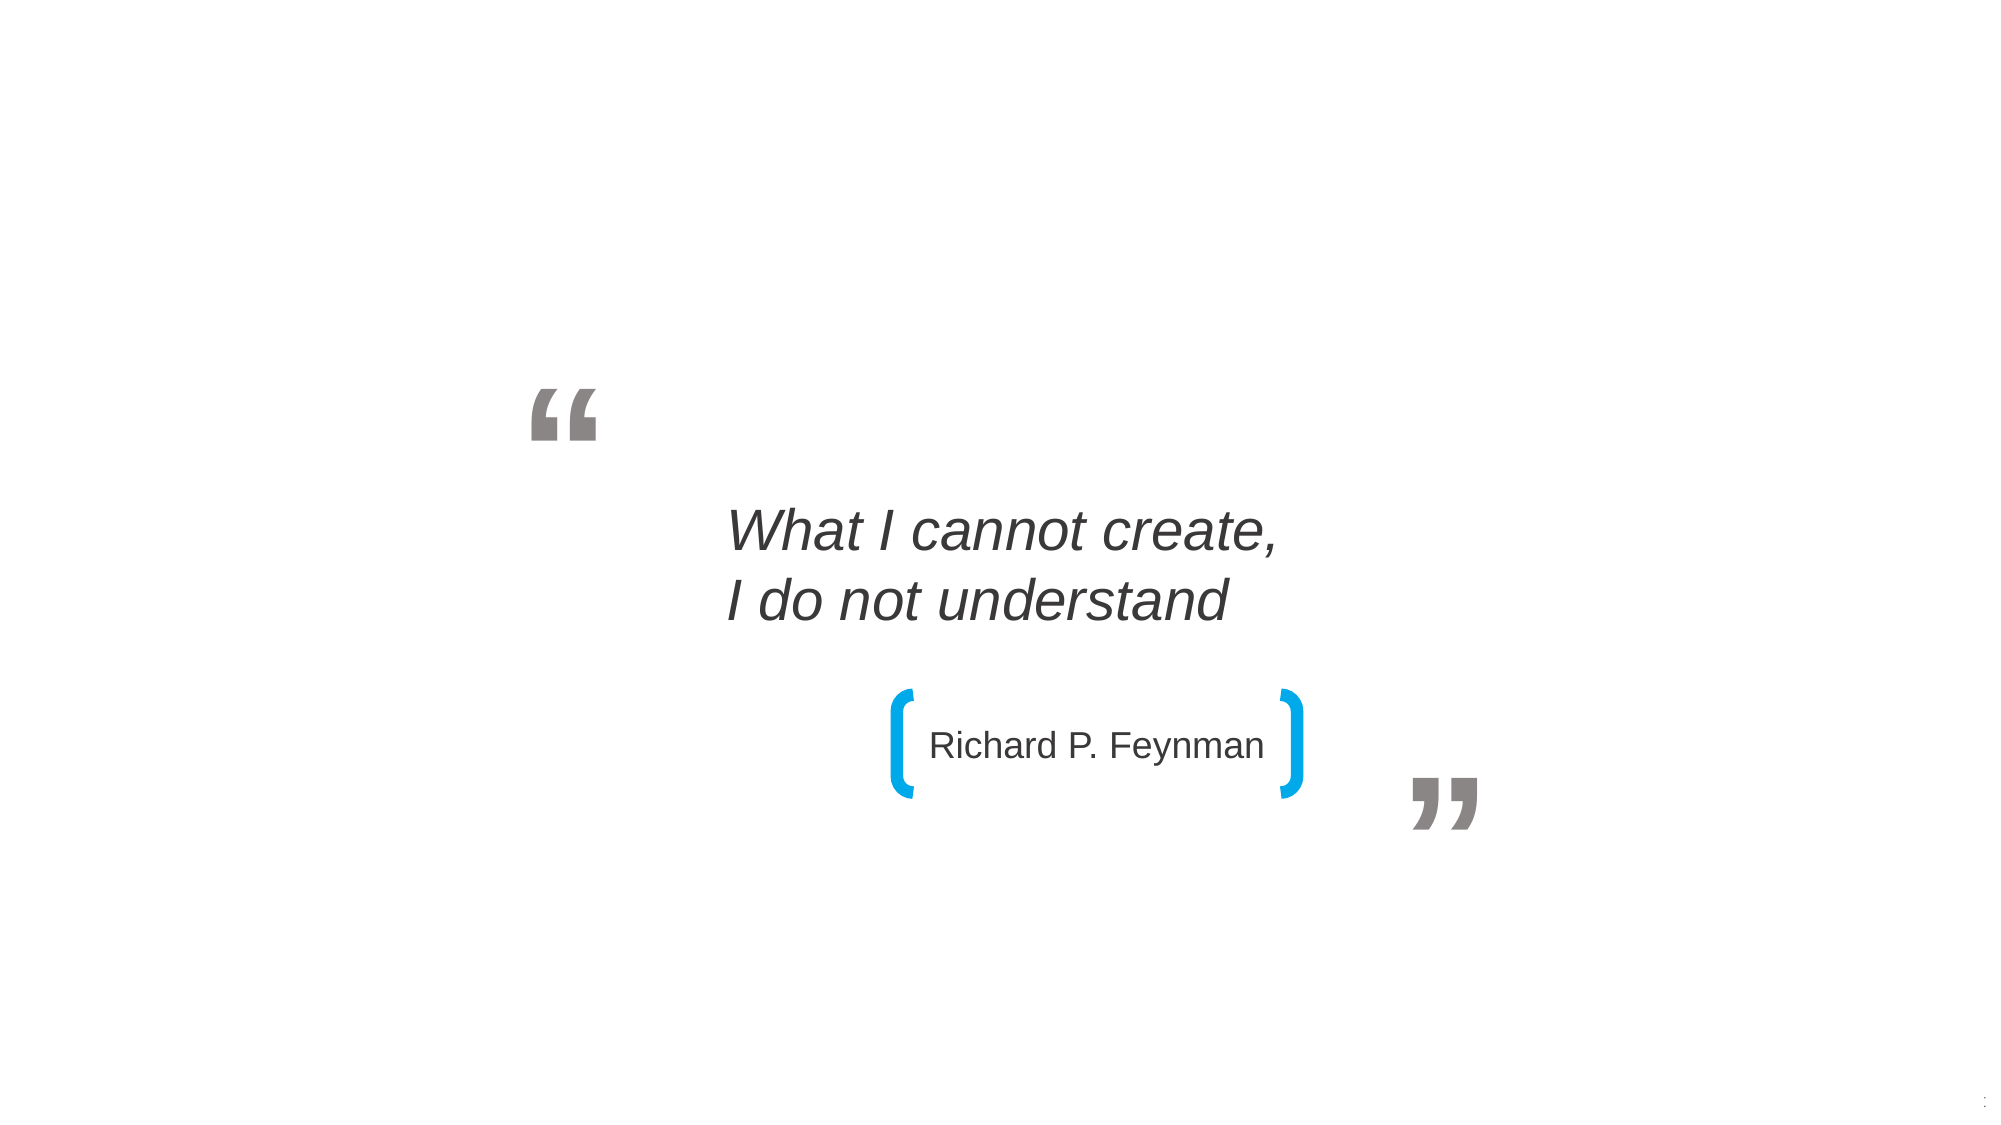

“
What I cannot create, I do not understand
Richard P. Feynman
”